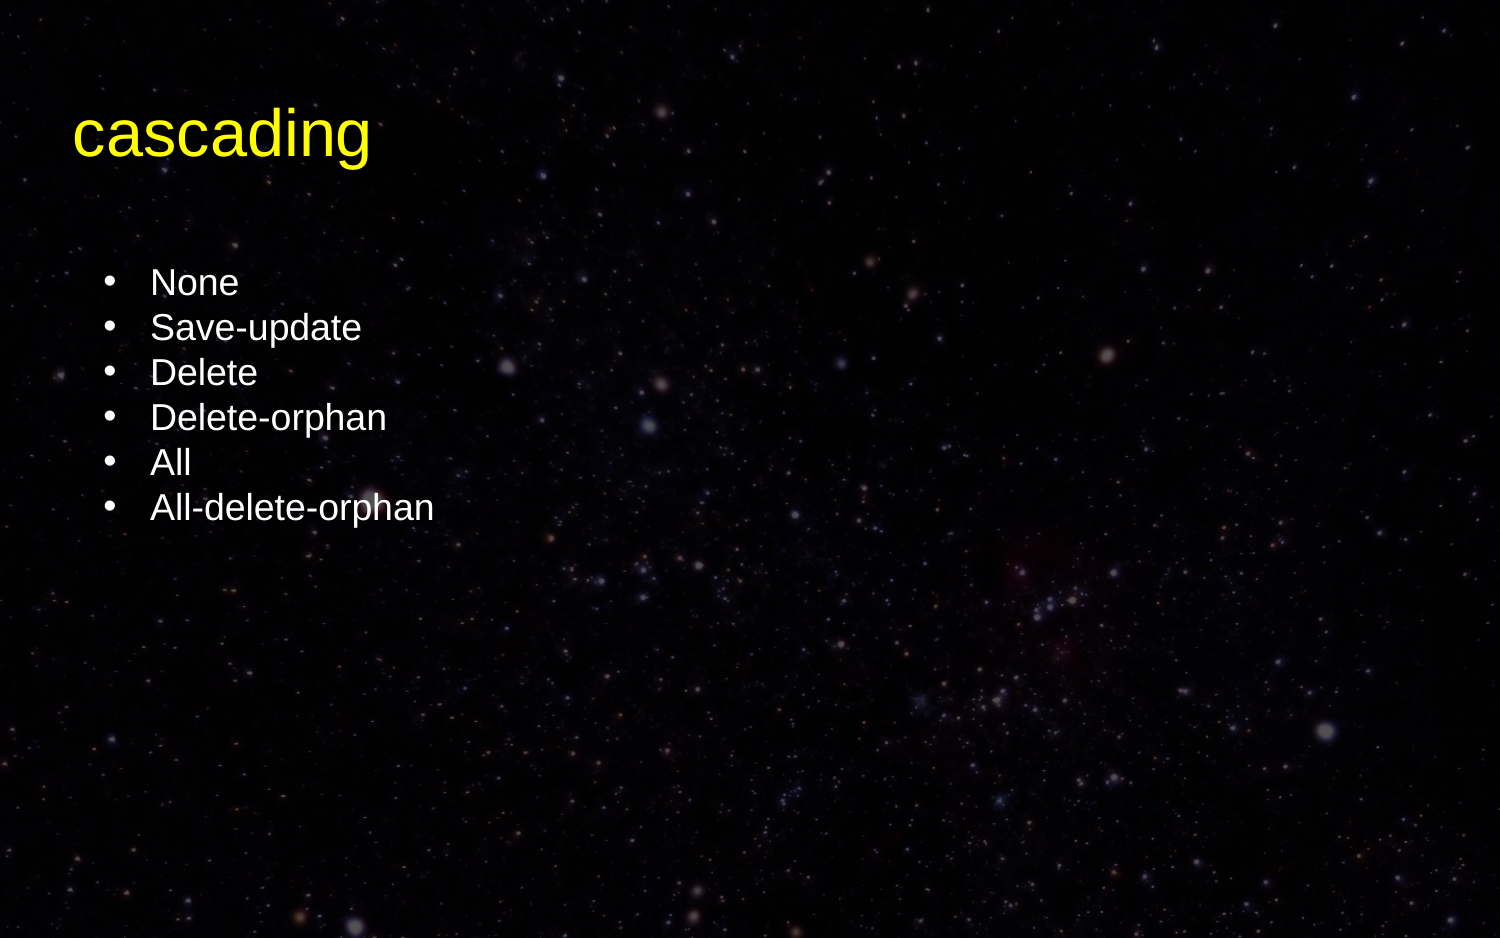

# cascading
None
Save-update
Delete
Delete-orphan
All
All-delete-orphan